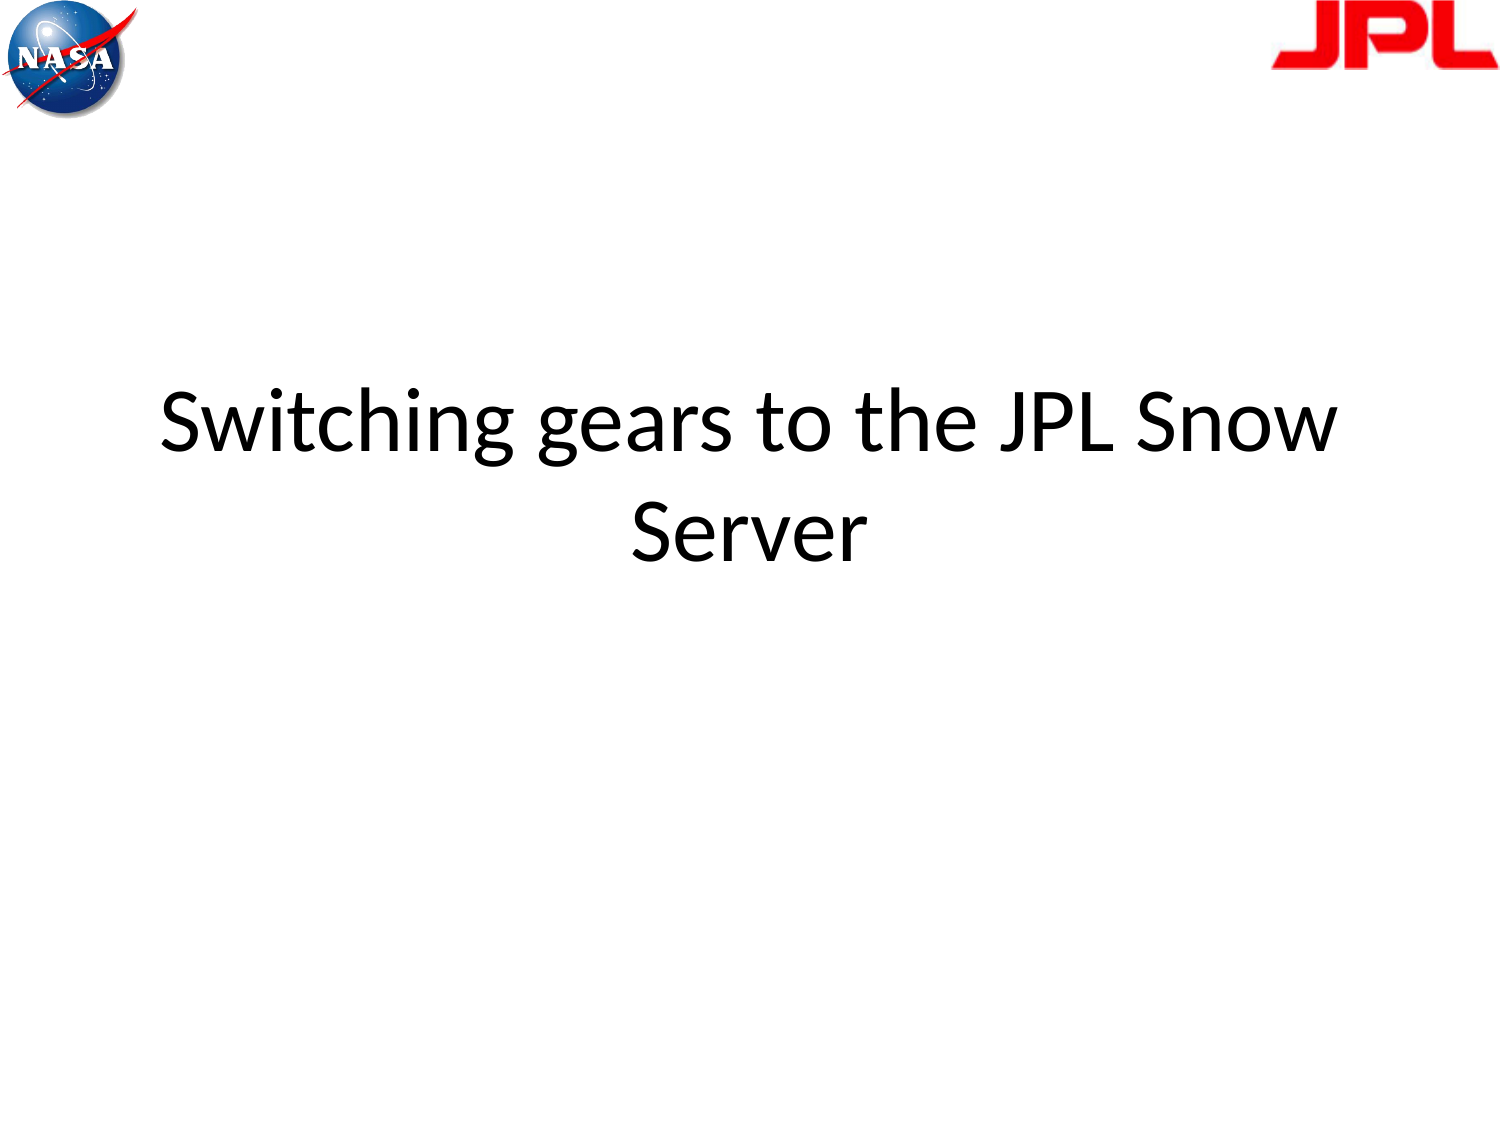

# Switching gears to the JPL Snow Server